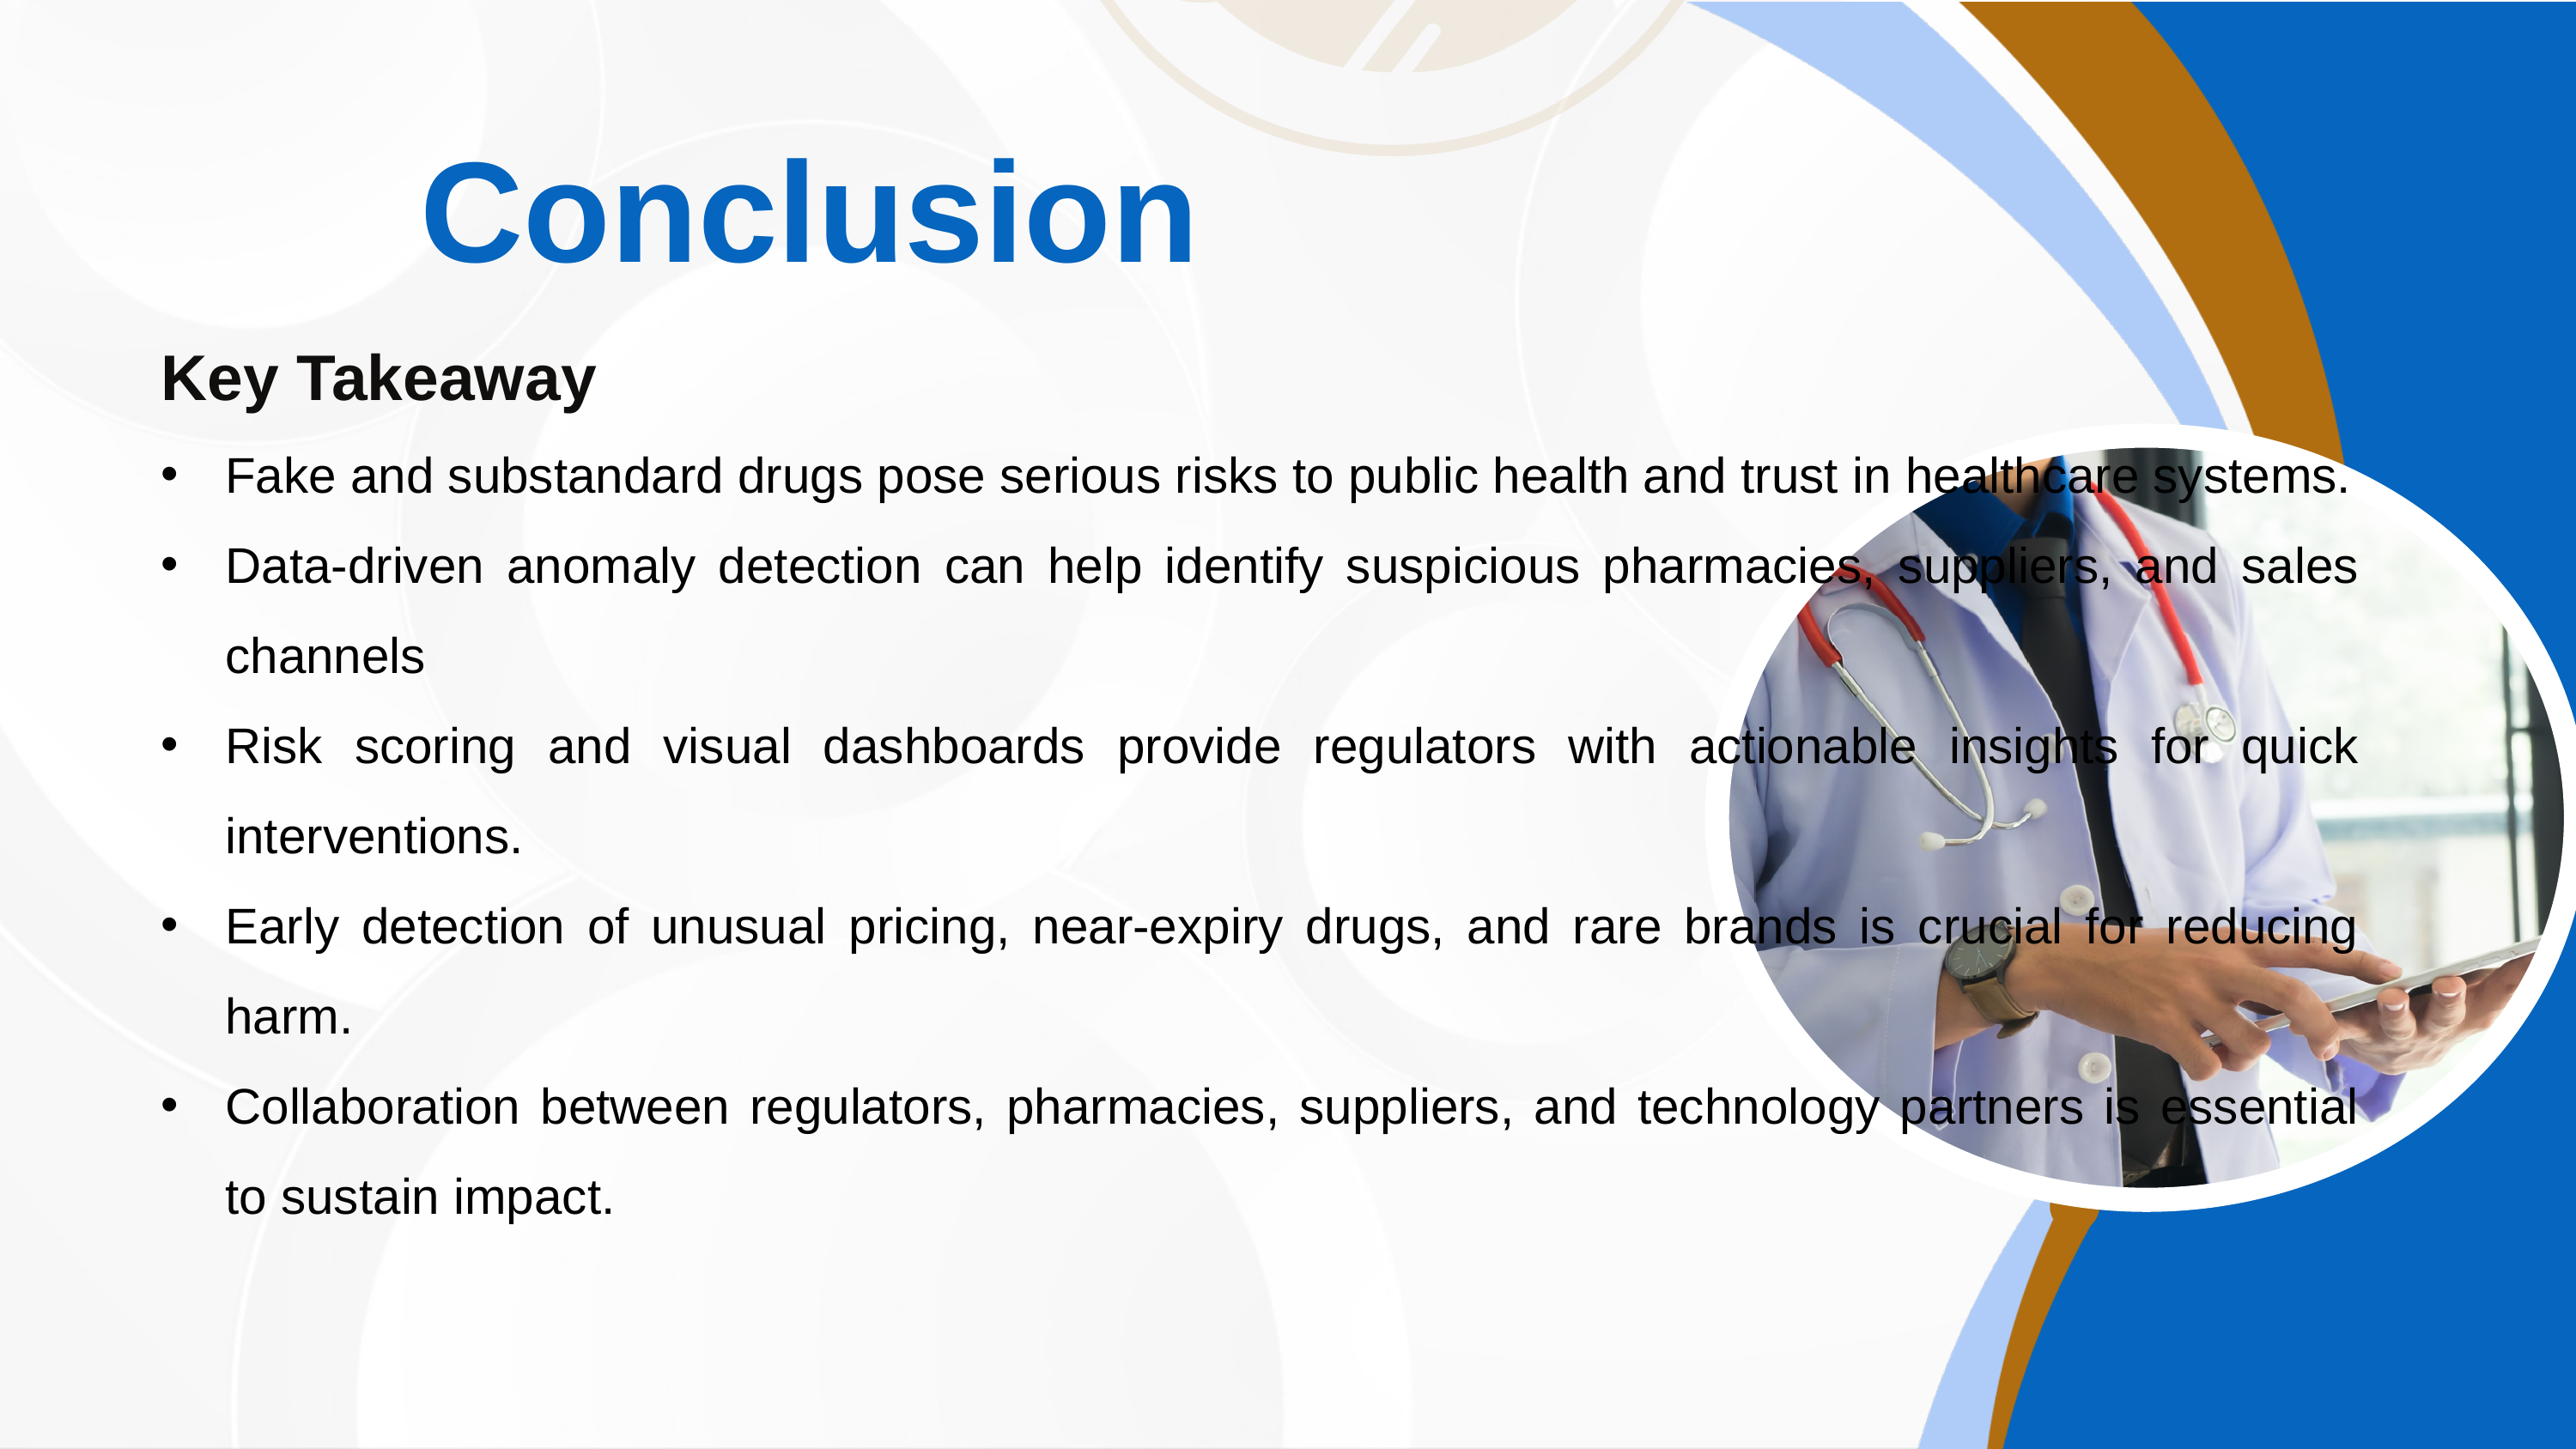

Conclusion
Key Takeaway
Fake and substandard drugs pose serious risks to public health and trust in healthcare systems.
Data-driven anomaly detection can help identify suspicious pharmacies, suppliers, and sales channels
Risk scoring and visual dashboards provide regulators with actionable insights for quick interventions.
Early detection of unusual pricing, near-expiry drugs, and rare brands is crucial for reducing harm.
Collaboration between regulators, pharmacies, suppliers, and technology partners is essential to sustain impact.